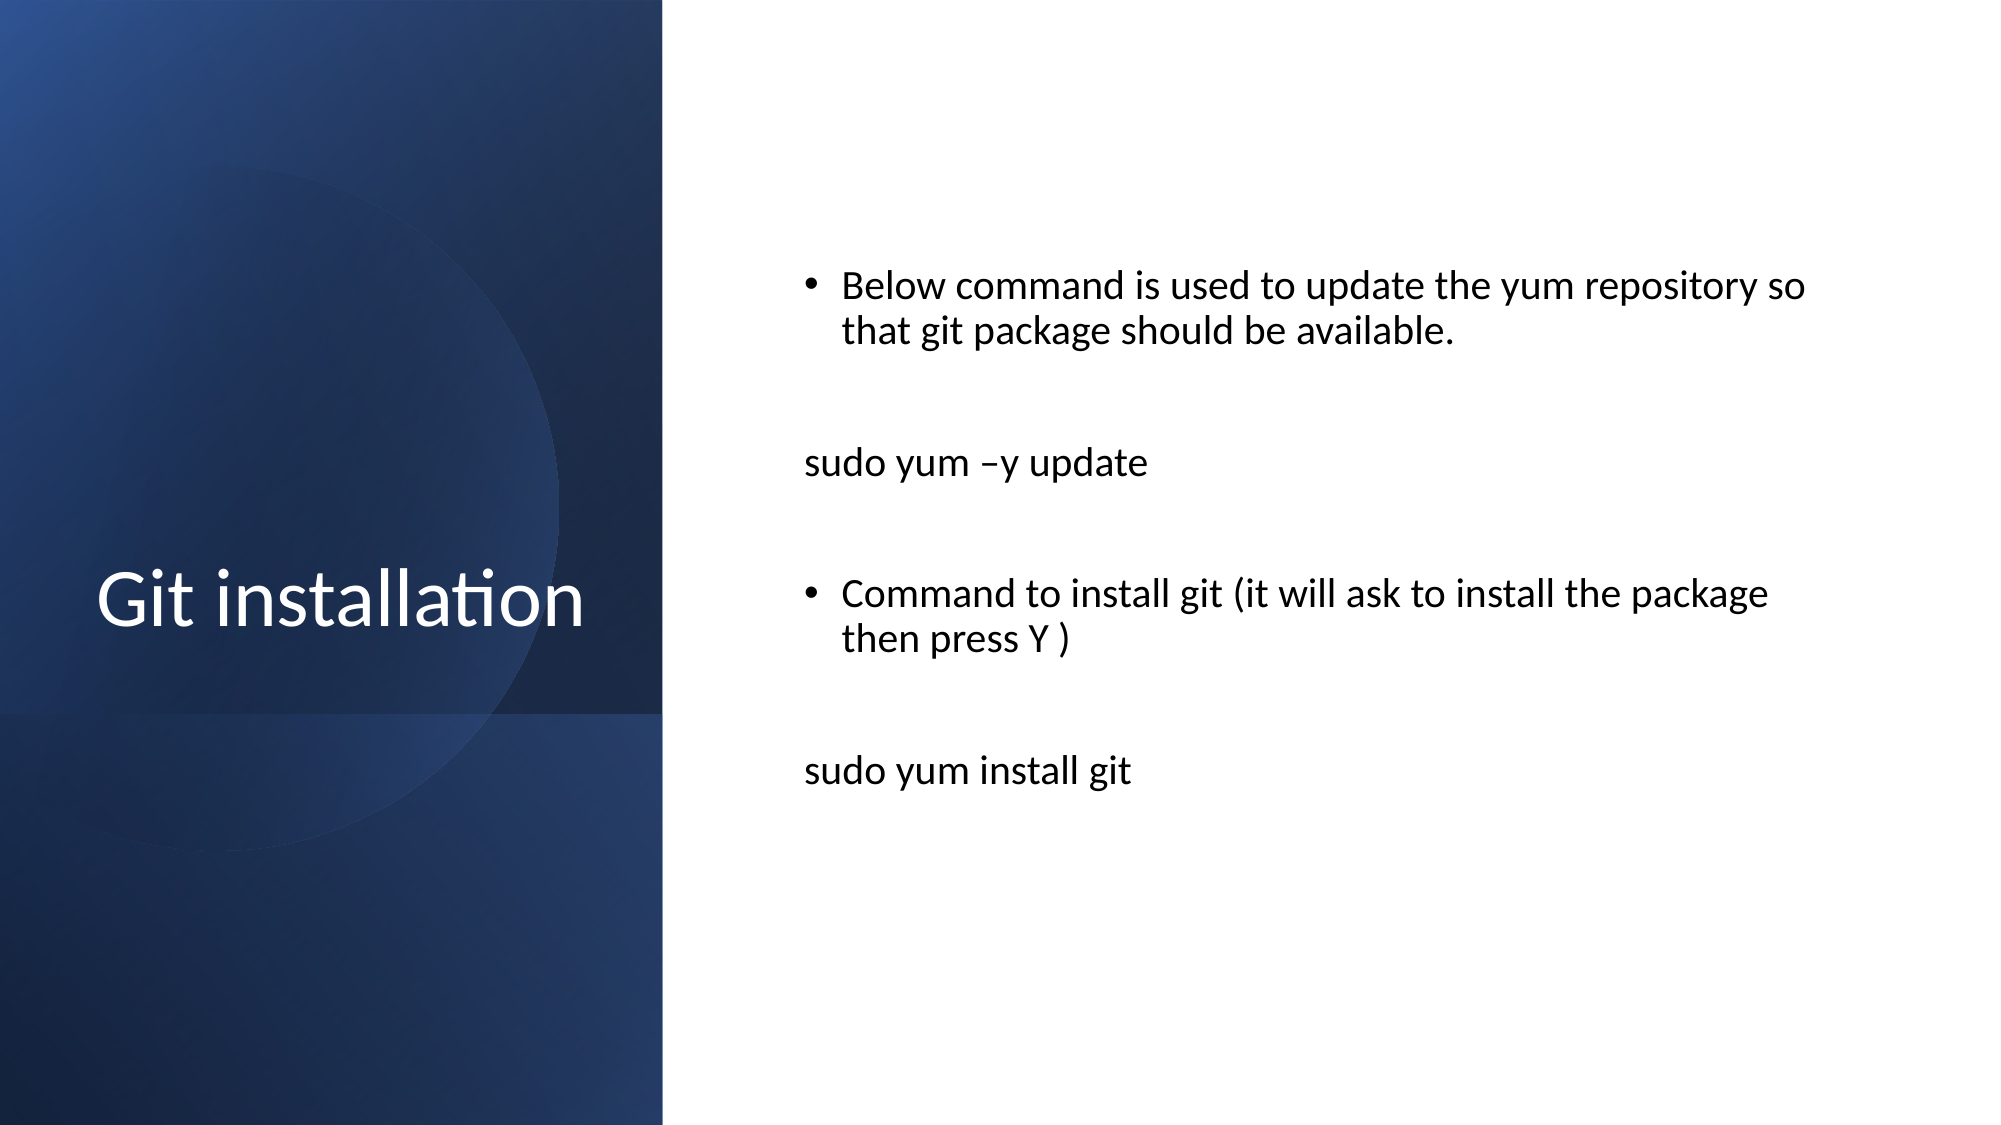

# Git installation
Below command is used to update the yum repository so that git package should be available.

sudo yum –y update

Command to install git (it will ask to install the package then press Y )

sudo yum install git